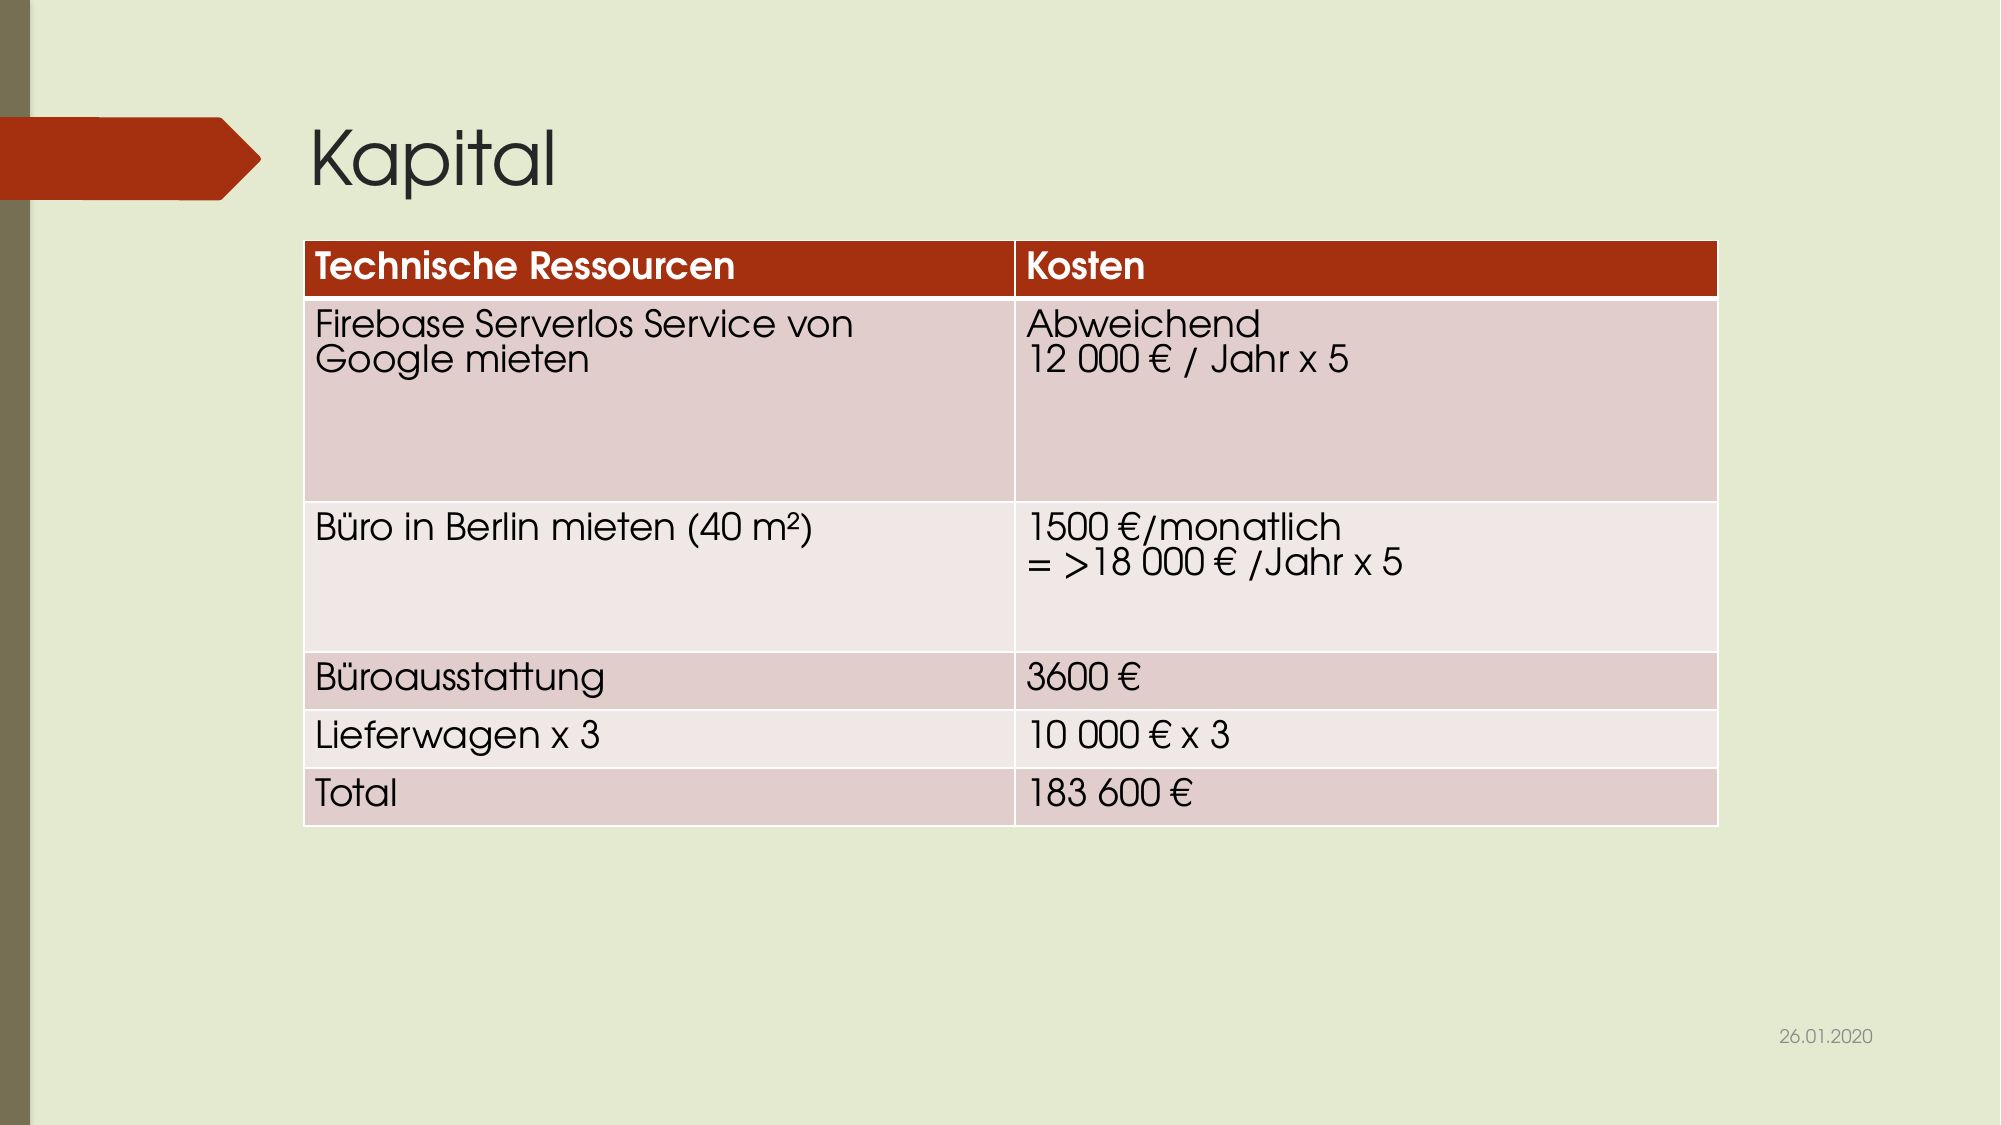

# Kapital

19
| Technische Ressourcen | Kosten |
| --- | --- |
| Firebase Serverlos Service von Google mieten | Abweichend  12 000 € / Jahr x 5 |
| Büro in Berlin mieten (40 m²) | 1500 €/monatlich = >18 000 € /Jahr x 5 |
| Büroausstattung | 3600 € |
| Lieferwagen x 3 | 10 000 € x 3 |
| Total | 183 600 € |
26.01.2020